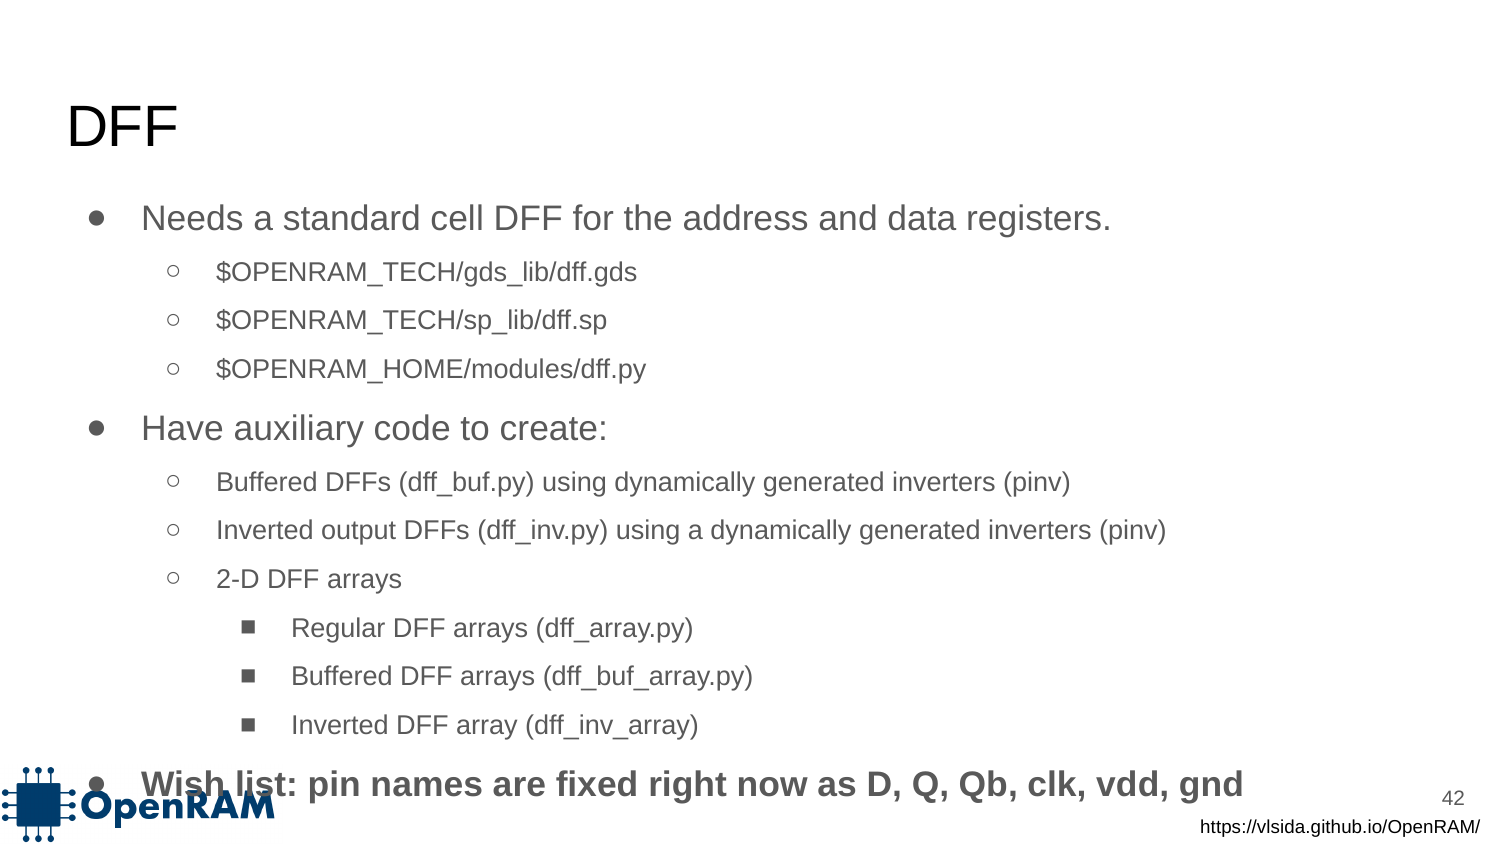

# DFF
Needs a standard cell DFF for the address and data registers.
$OPENRAM_TECH/gds_lib/dff.gds
$OPENRAM_TECH/sp_lib/dff.sp
$OPENRAM_HOME/modules/dff.py
Have auxiliary code to create:
Buffered DFFs (dff_buf.py) using dynamically generated inverters (pinv)
Inverted output DFFs (dff_inv.py) using a dynamically generated inverters (pinv)
2-D DFF arrays
Regular DFF arrays (dff_array.py)
Buffered DFF arrays (dff_buf_array.py)
Inverted DFF array (dff_inv_array)
Wish list: pin names are fixed right now as D, Q, Qb, clk, vdd, gnd
42